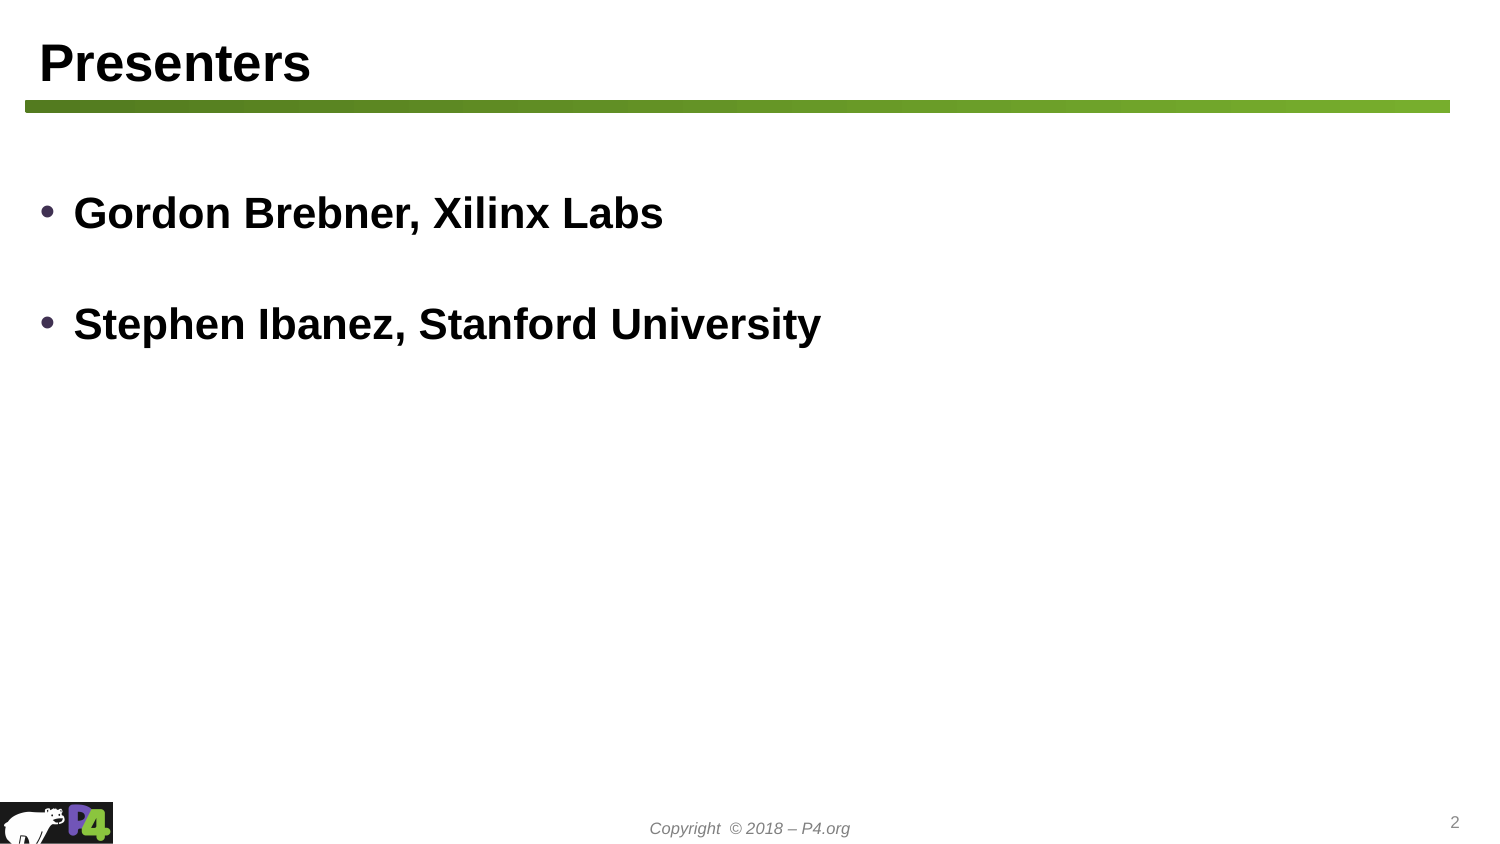

# Presenters

Gordon Brebner, Xilinx Labs

Stephen Ibanez, Stanford University

2